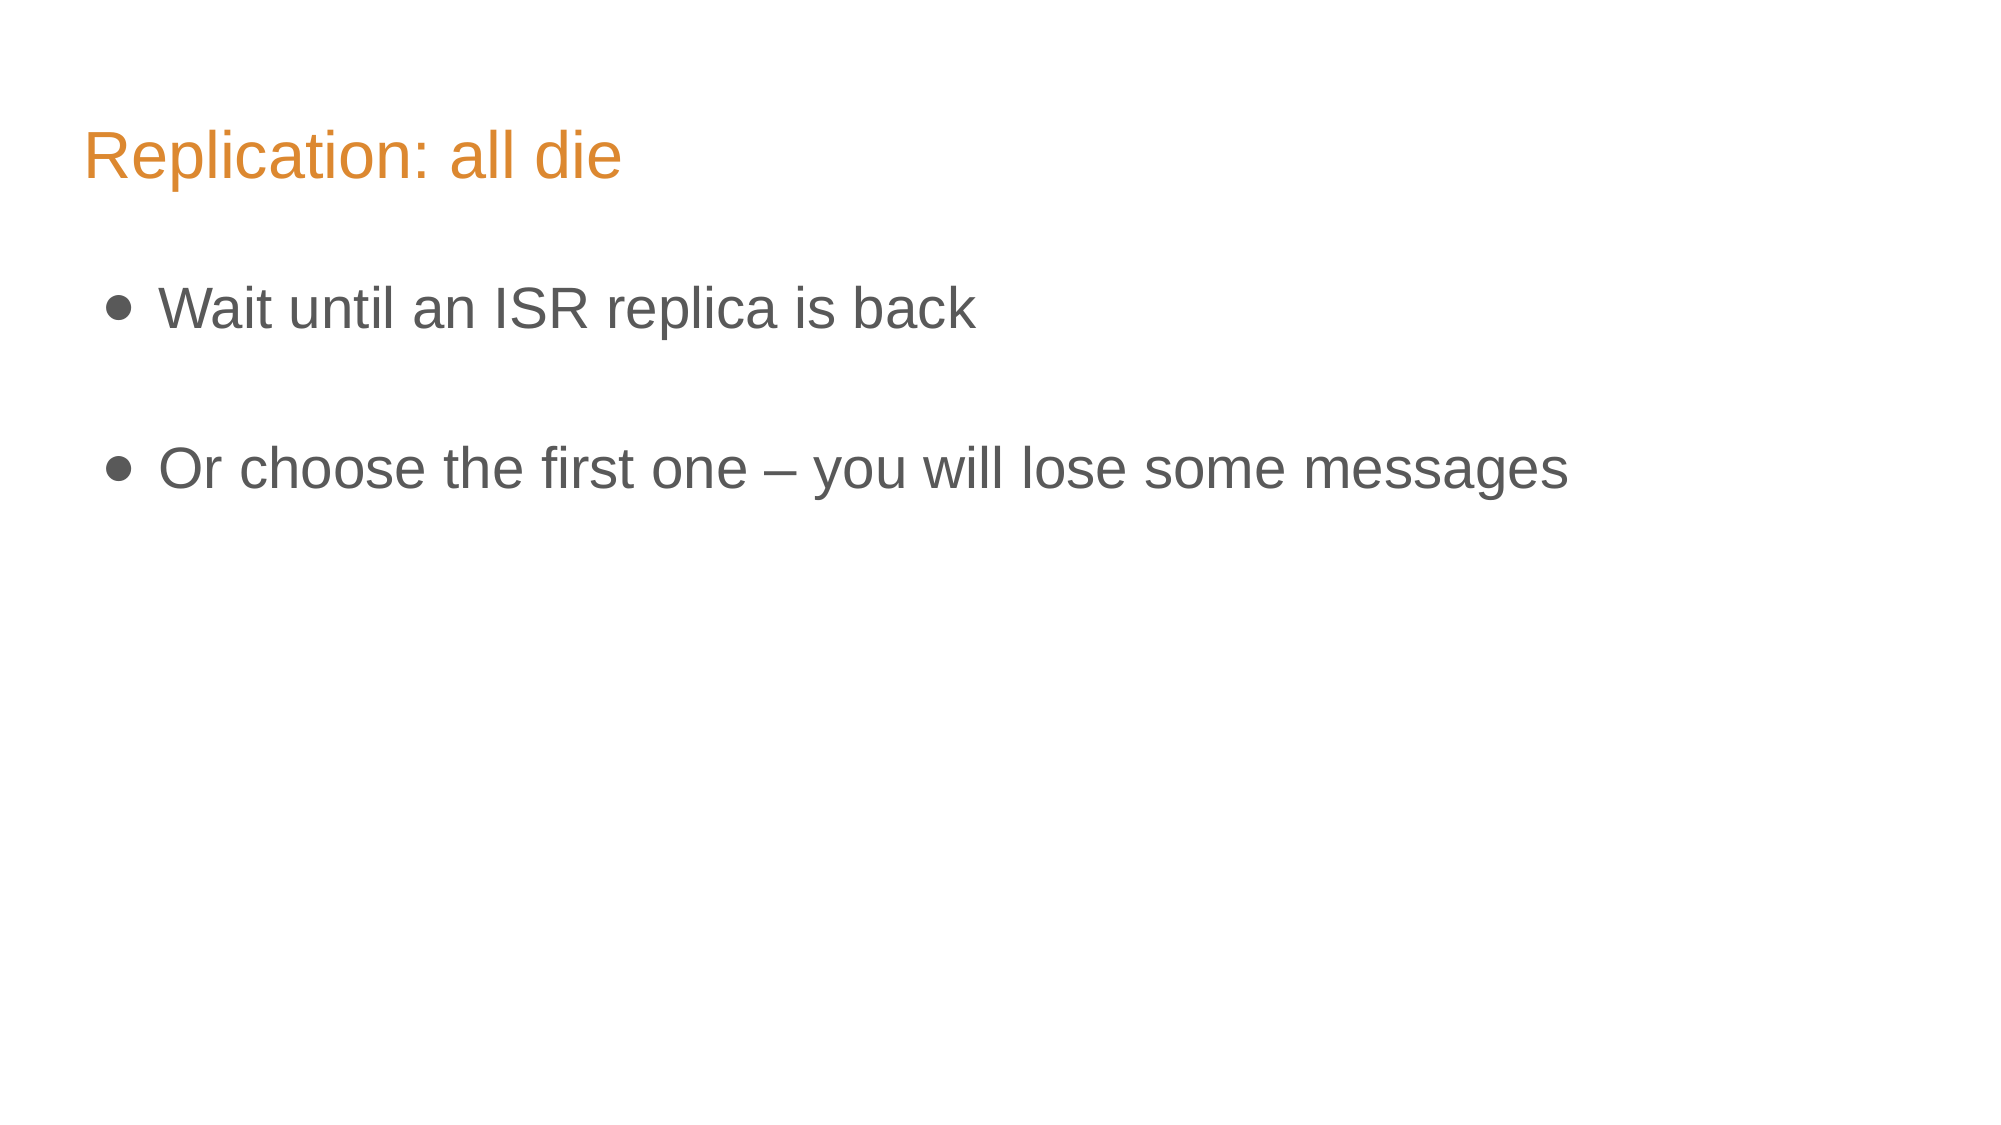

# Replication: all die
Wait until an ISR replica is back

Or choose the first one – you will lose some messages